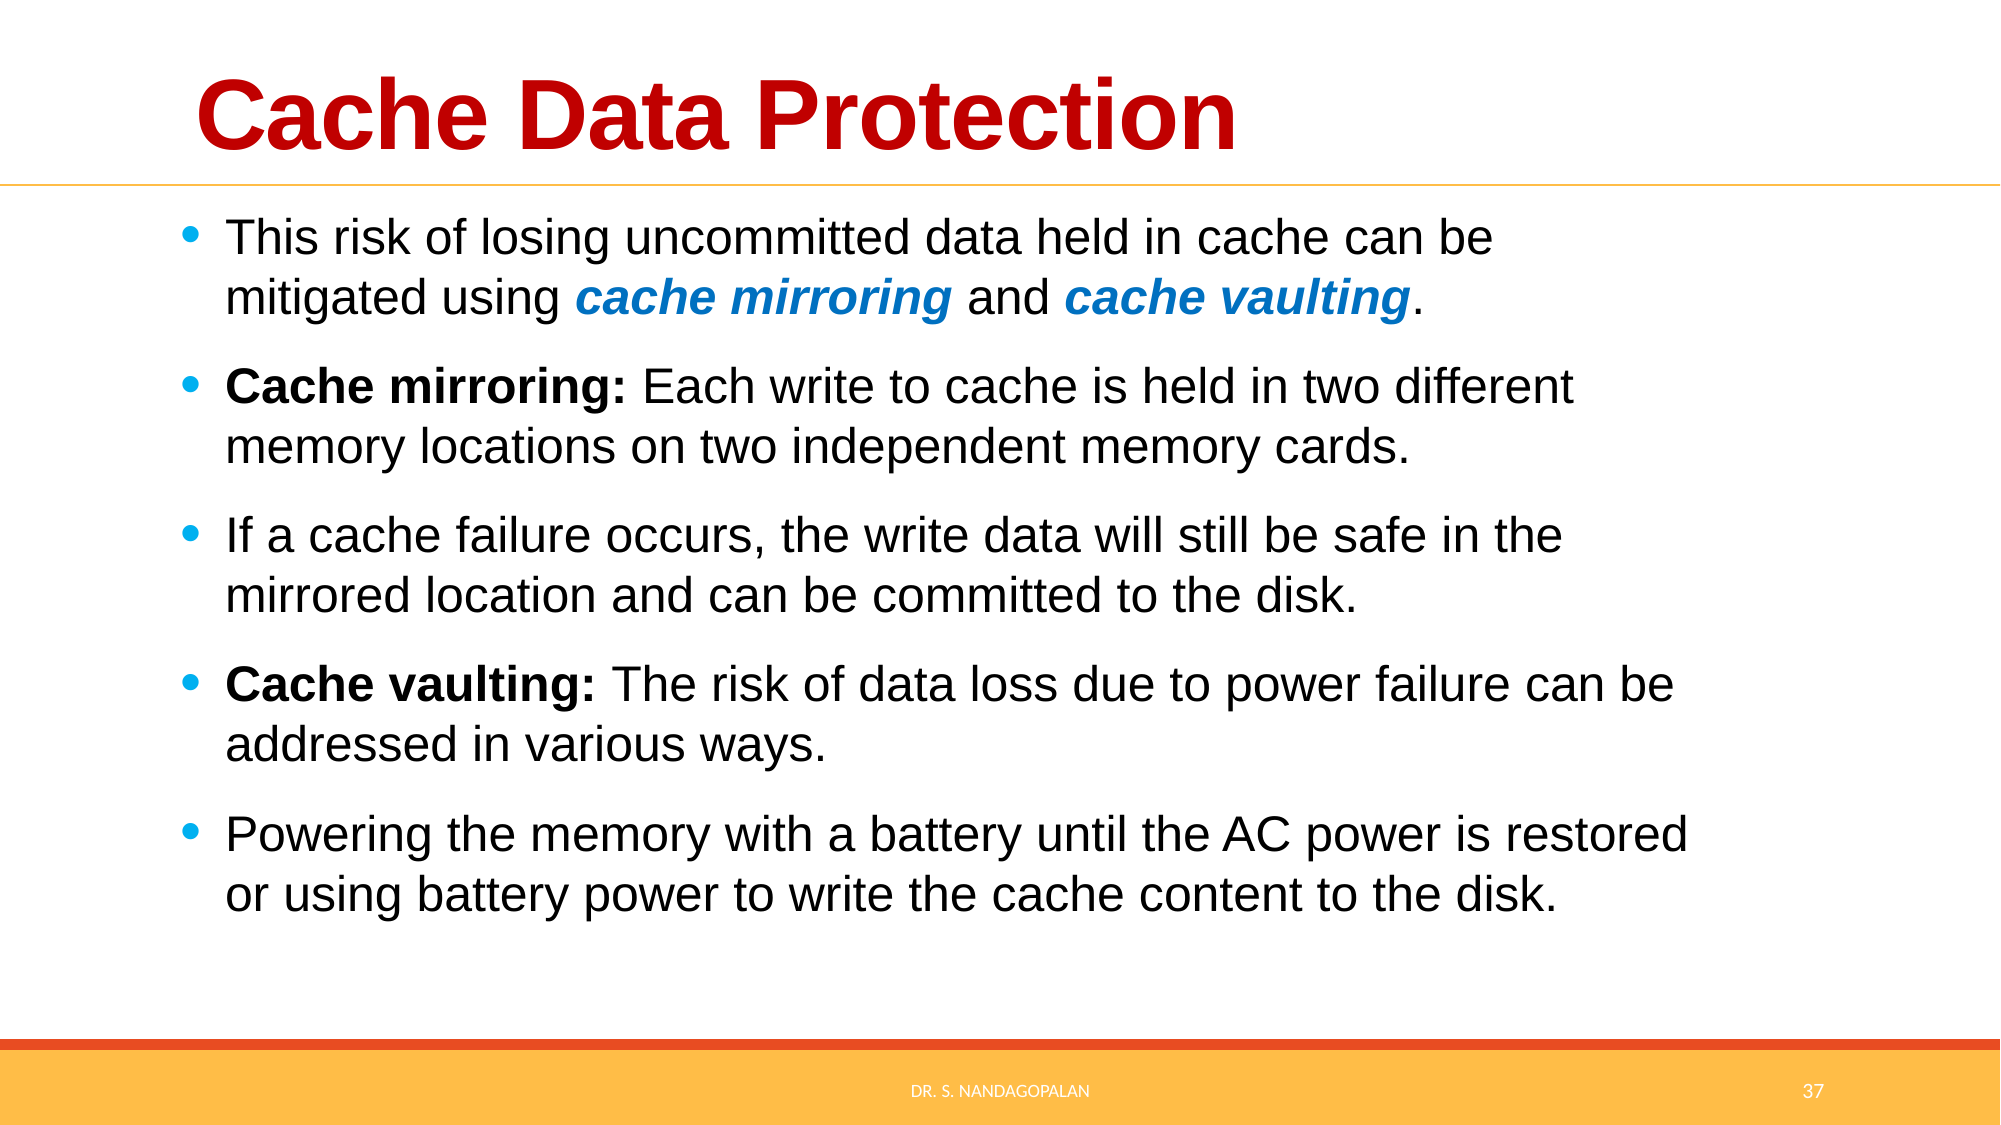

# Cache Data Protection
This risk of losing uncommitted data held in cache can be mitigated using cache mirroring and cache vaulting.
Cache mirroring: Each write to cache is held in two different memory locations on two independent memory cards.
If a cache failure occurs, the write data will still be safe in the mirrored location and can be committed to the disk.
Cache vaulting: The risk of data loss due to power failure can be addressed in various ways.
Powering the memory with a battery until the AC power is restored or using battery power to write the cache content to the disk.
Dr. S. Nandagopalan
37